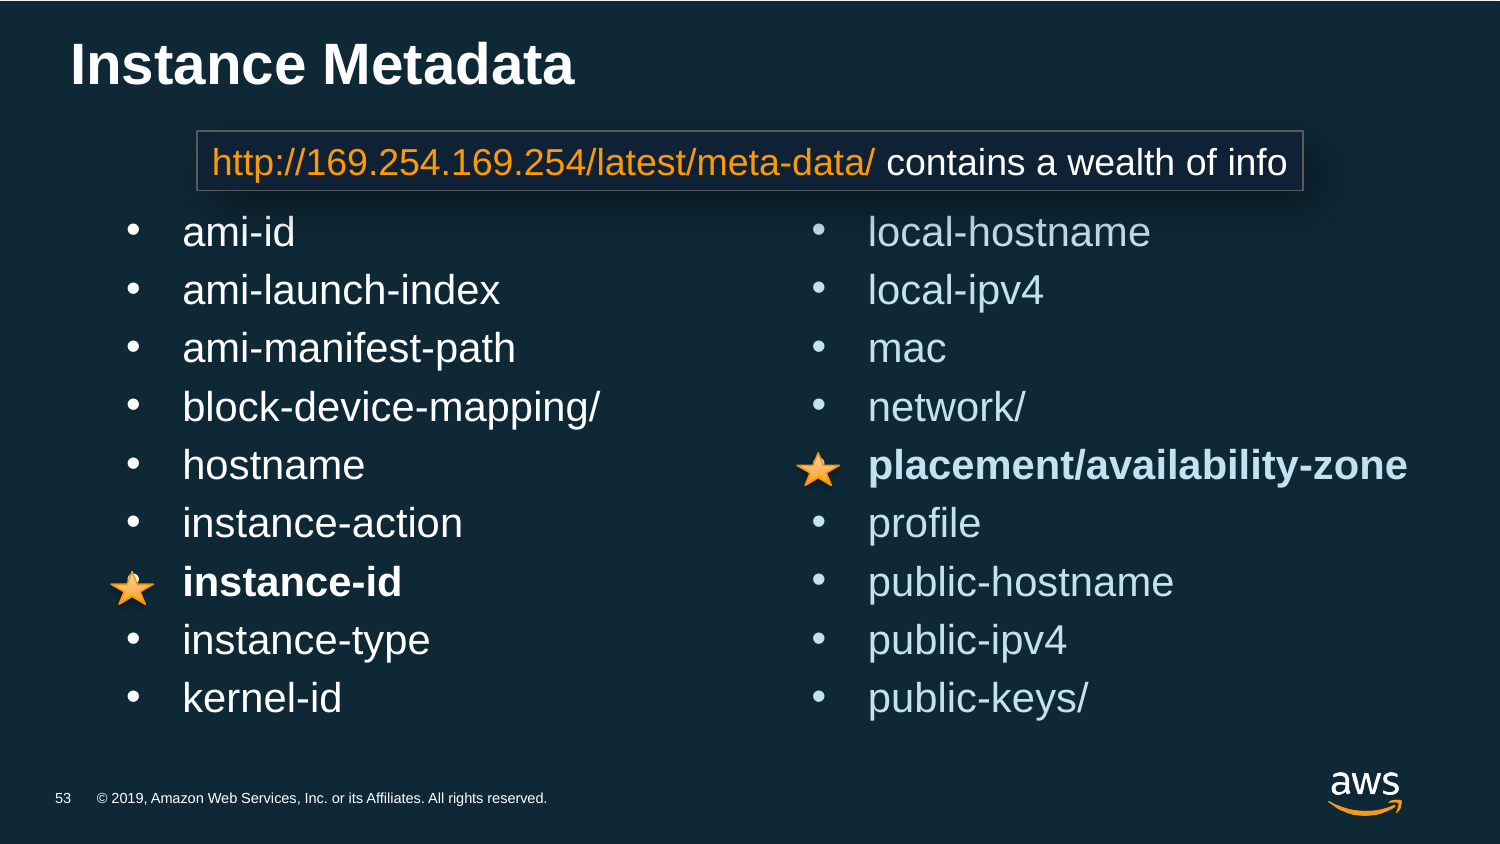

# Instance Metadata
http://169.254.169.254/latest/meta-data/ contains a wealth of info
ami-id
ami-launch-index
ami-manifest-path
block-device-mapping/
hostname
instance-action
instance-id
instance-type
kernel-id
local-hostname
local-ipv4
mac
network/
placement/availability-zone
profile
public-hostname
public-ipv4
public-keys/